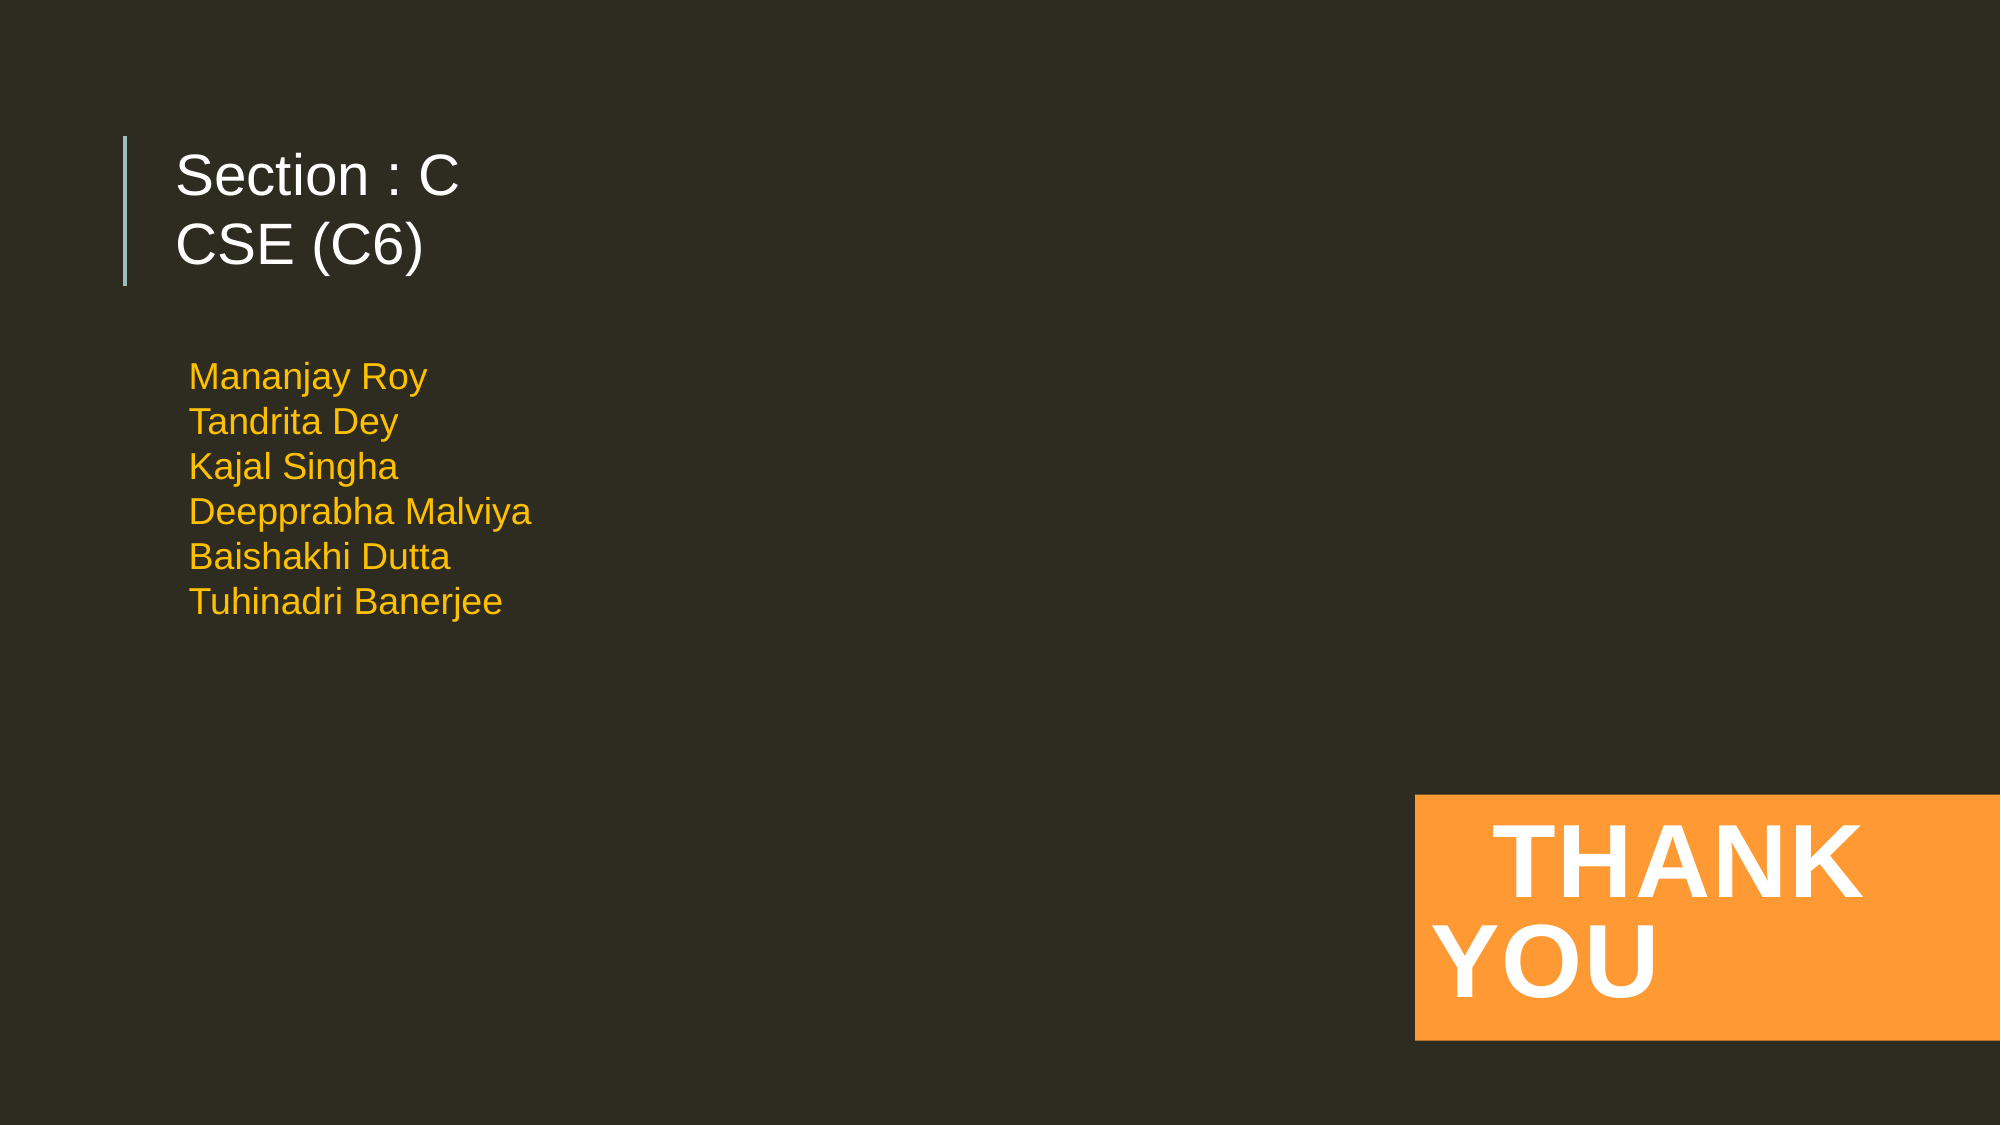

Section : C
CSE (C6)
Mananjay Roy
Tandrita Dey
Kajal Singha
Deepprabha Malviya
Baishakhi Dutta
Tuhinadri Banerjee
# THANK YOU